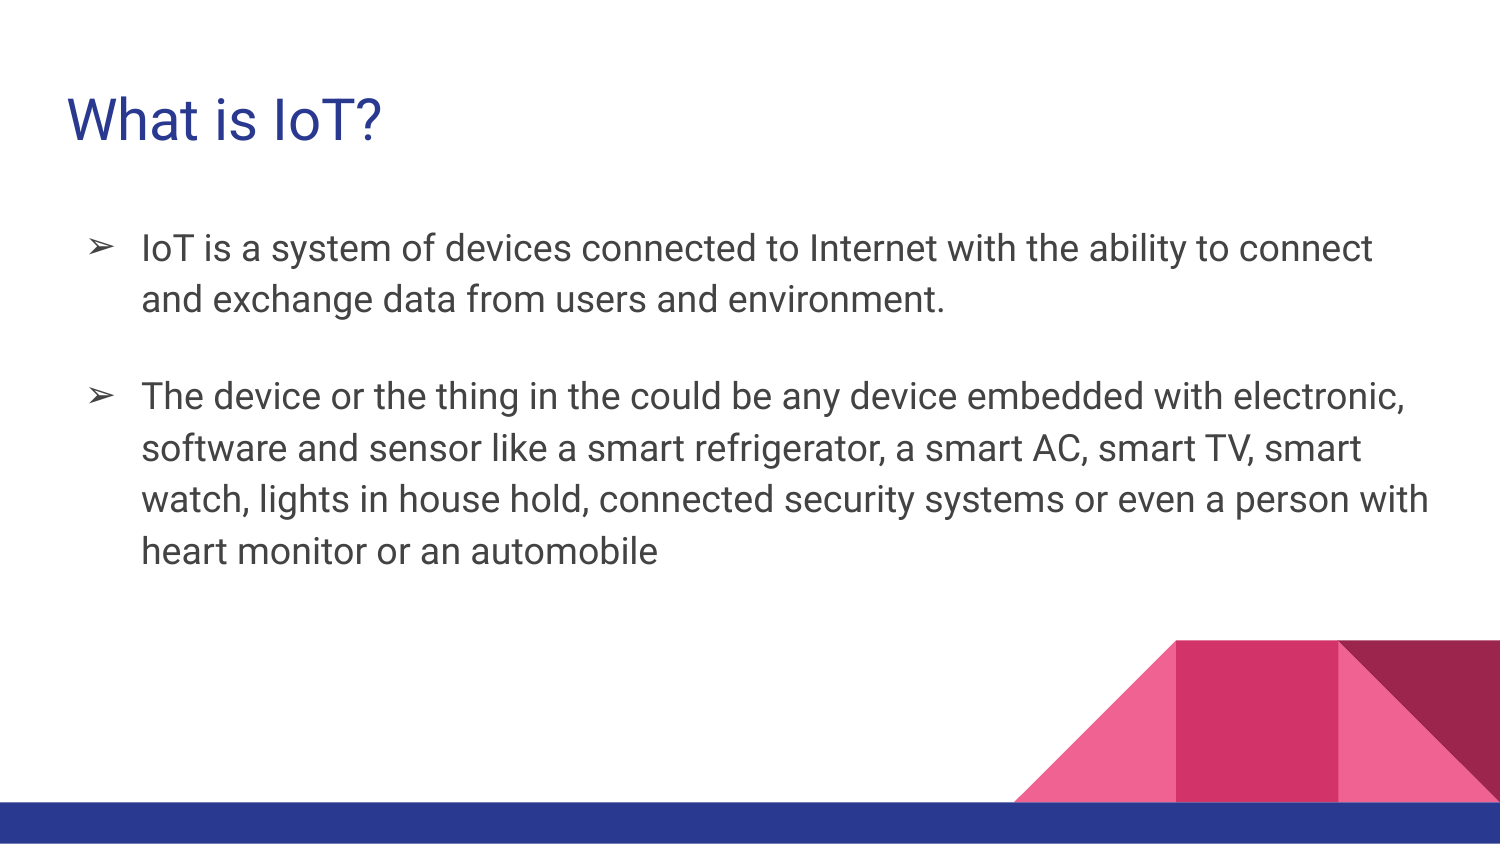

# What is IoT?
IoT is a system of devices connected to Internet with the ability to connect and exchange data from users and environment.
The device or the thing in the could be any device embedded with electronic, software and sensor like a smart refrigerator, a smart AC, smart TV, smart watch, lights in house hold, connected security systems or even a person with heart monitor or an automobile